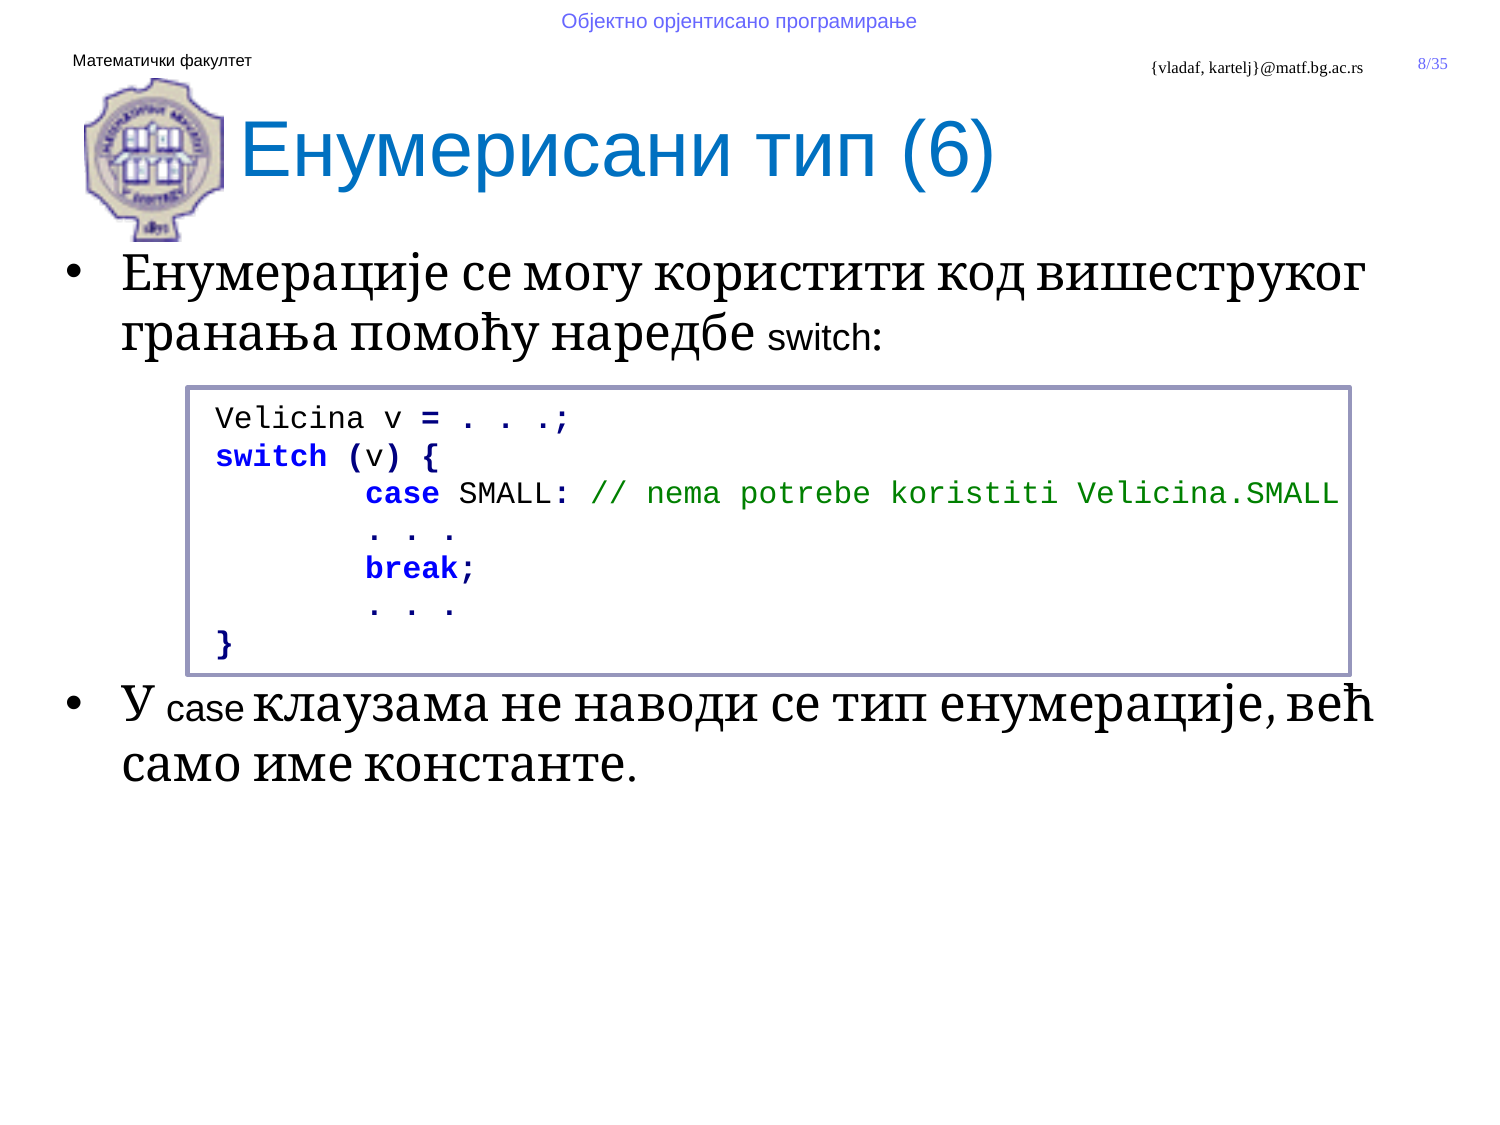

Енумерисани тип (6)
Енумерације се могу користити код вишеструког гранања помоћу наредбе switch:

	Velicina v = . . .;
	switch (v) {
		case SMALL: // nema potrebe koristiti Velicina.SMALL
		. . .
		break;
		. . .
	}
У case клаузама не наводи се тип енумерације, већ само име константе.